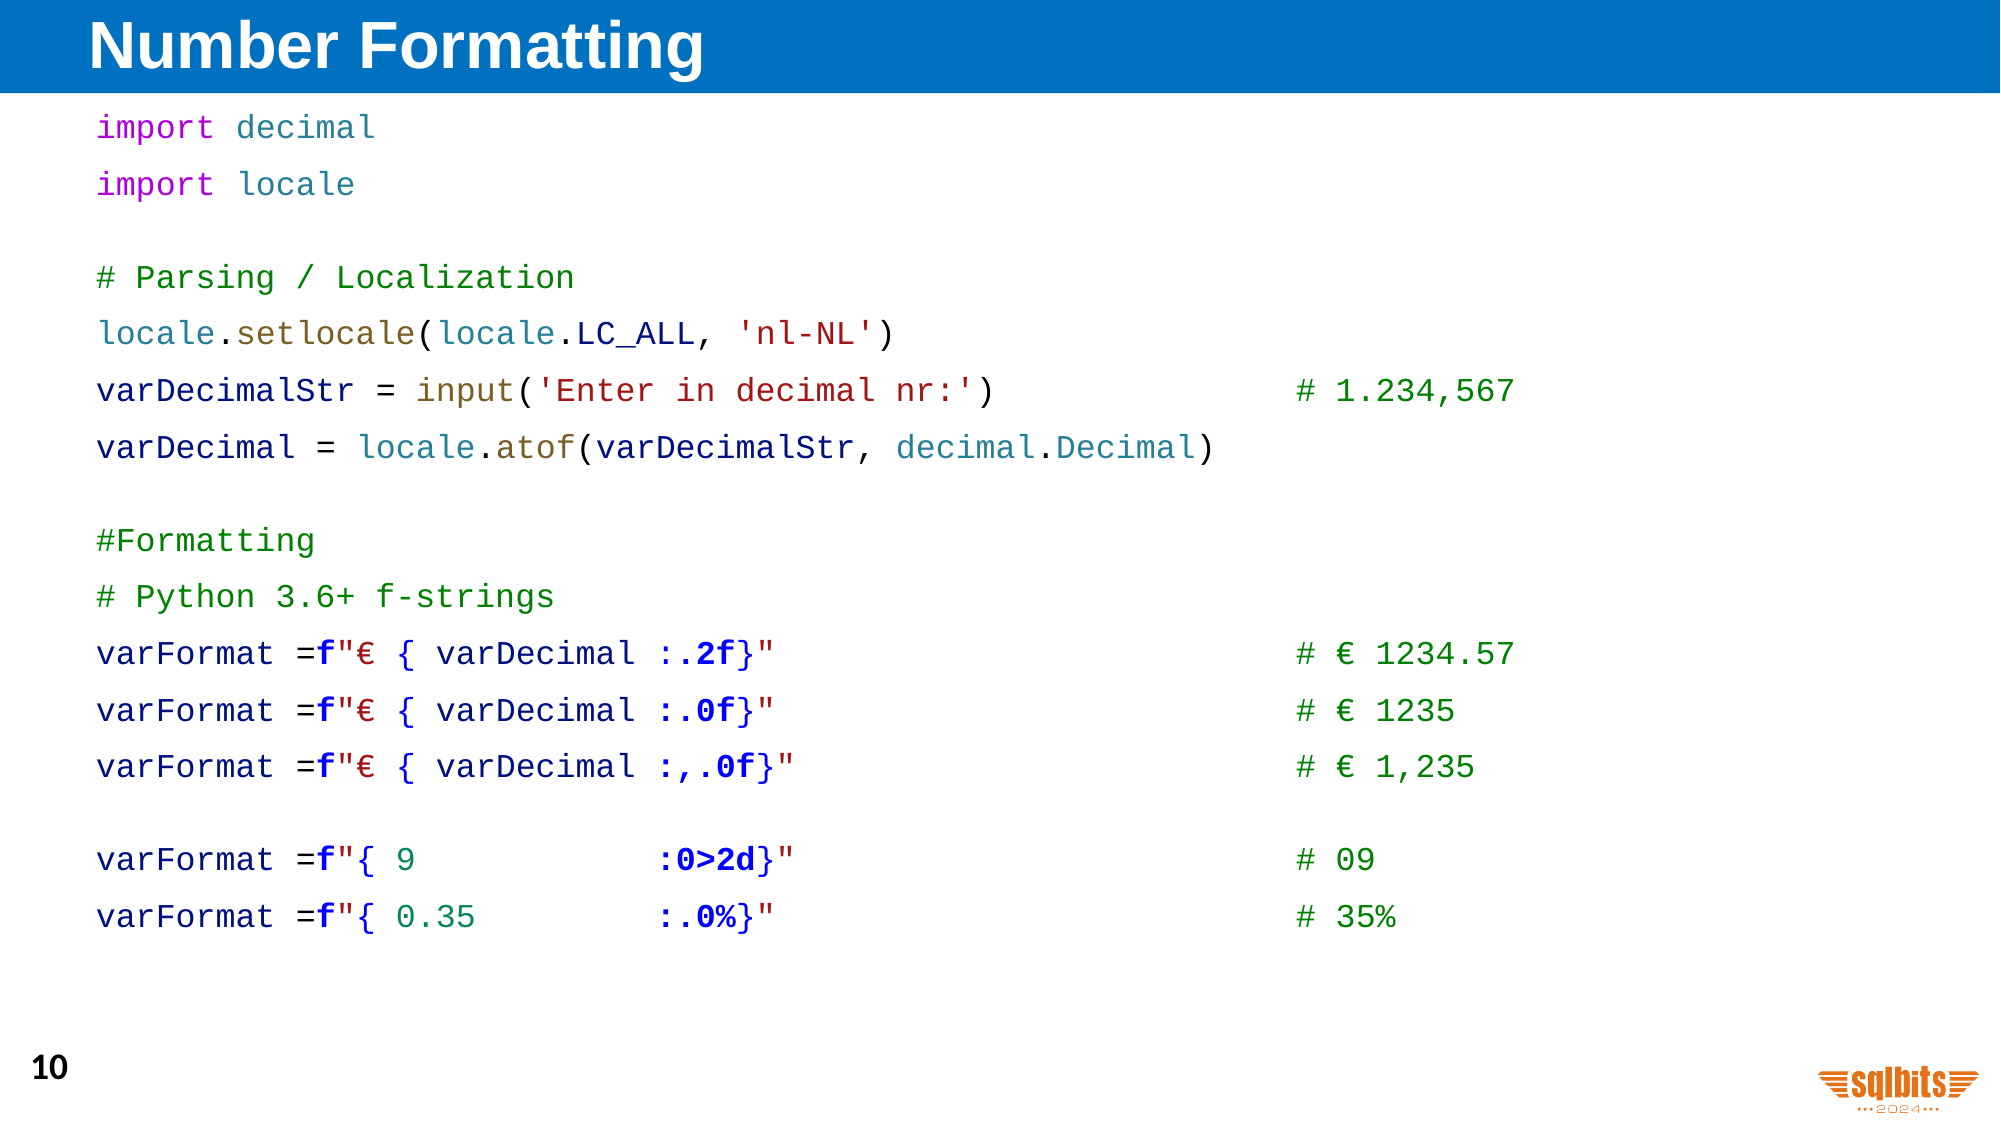

# Number Formatting
import decimal
import locale
# Parsing / Localization
locale.setlocale(locale.LC_ALL, 'nl-NL')
varDecimalStr = input('Enter in decimal nr:')  		# 1.234,567
varDecimal = locale.atof(varDecimalStr, decimal.Decimal)
#Formatting
# Python 3.6+ f-strings
varFormat =f"€ { varDecimal :.2f}"         			# € 1234.57
varFormat =f"€ { varDecimal :.0f}"         			# € 1235
varFormat =f"€ { varDecimal :,.0f}"        			# € 1,235
varFormat =f"{ 9            :0>2d}"        			# 09
varFormat =f"{ 0.35         :.0%}"         			# 35%

10